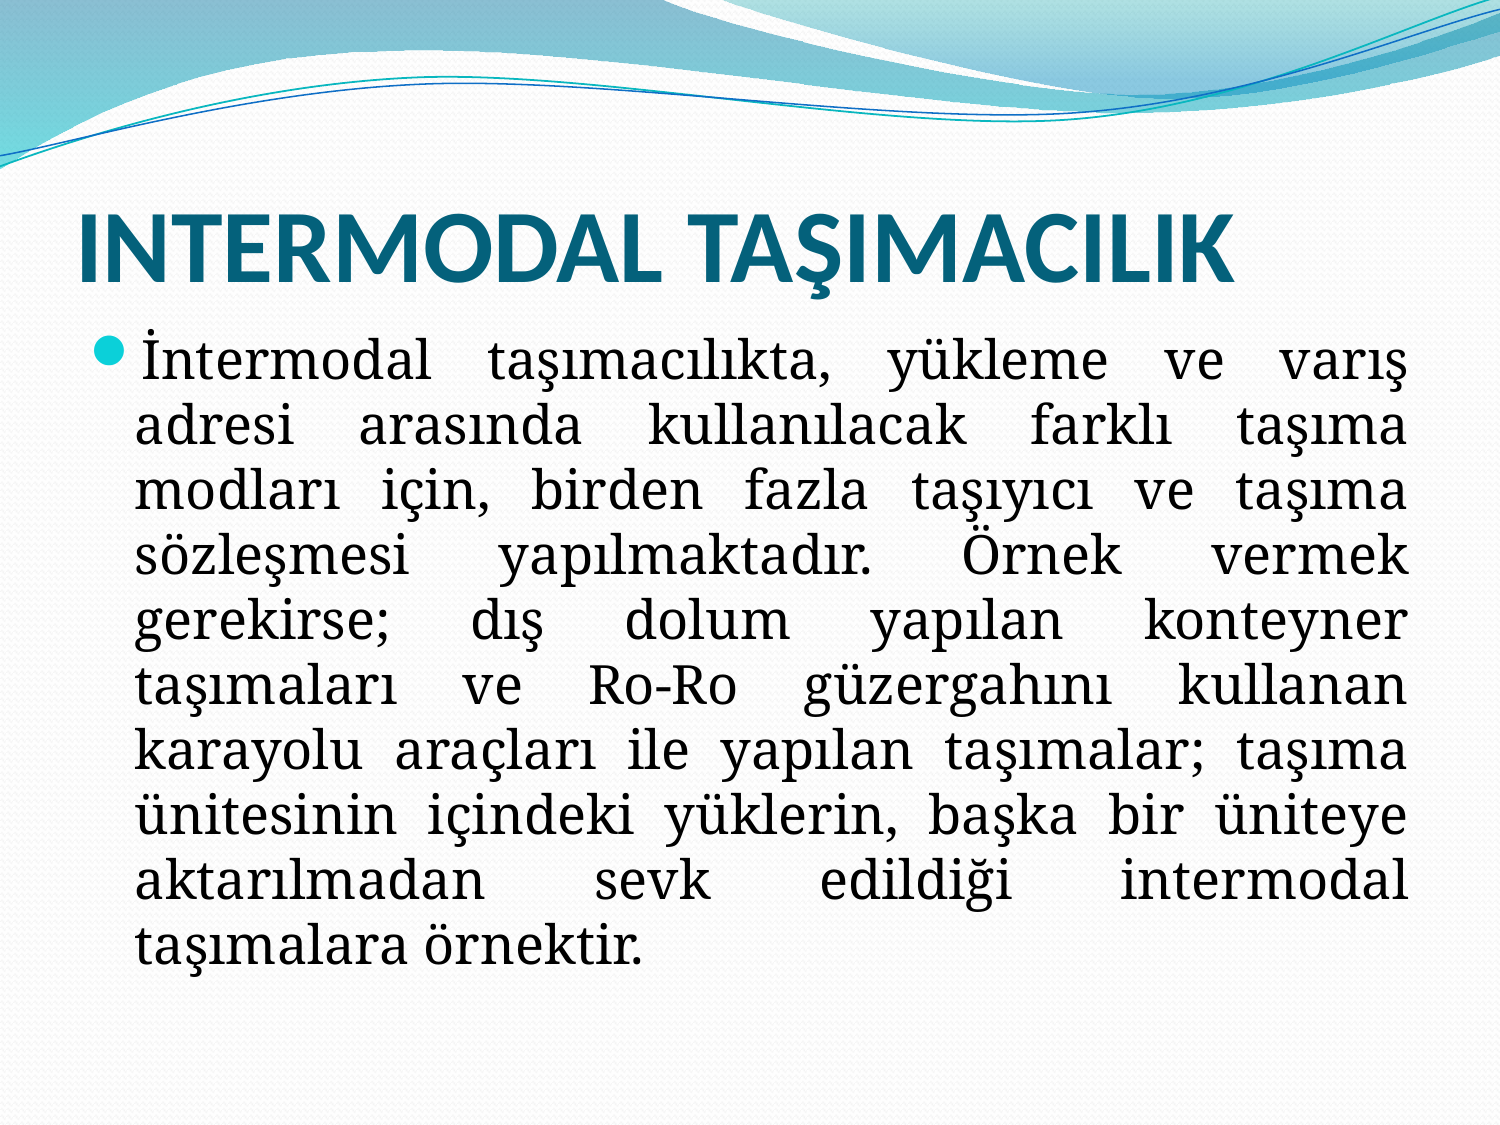

# INTERMODAL TAŞIMACILIK
İntermodal taşımacılıkta, yükleme ve varış adresi arasında kullanılacak farklı taşıma modları için, birden fazla taşıyıcı ve taşıma sözleşmesi yapılmaktadır. Örnek vermek gerekirse; dış dolum yapılan konteyner taşımaları ve Ro-Ro güzergahını kullanan karayolu araçları ile yapılan taşımalar; taşıma ünitesinin içindeki yüklerin, başka bir üniteye aktarılmadan sevk edildiği intermodal taşımalara örnektir.